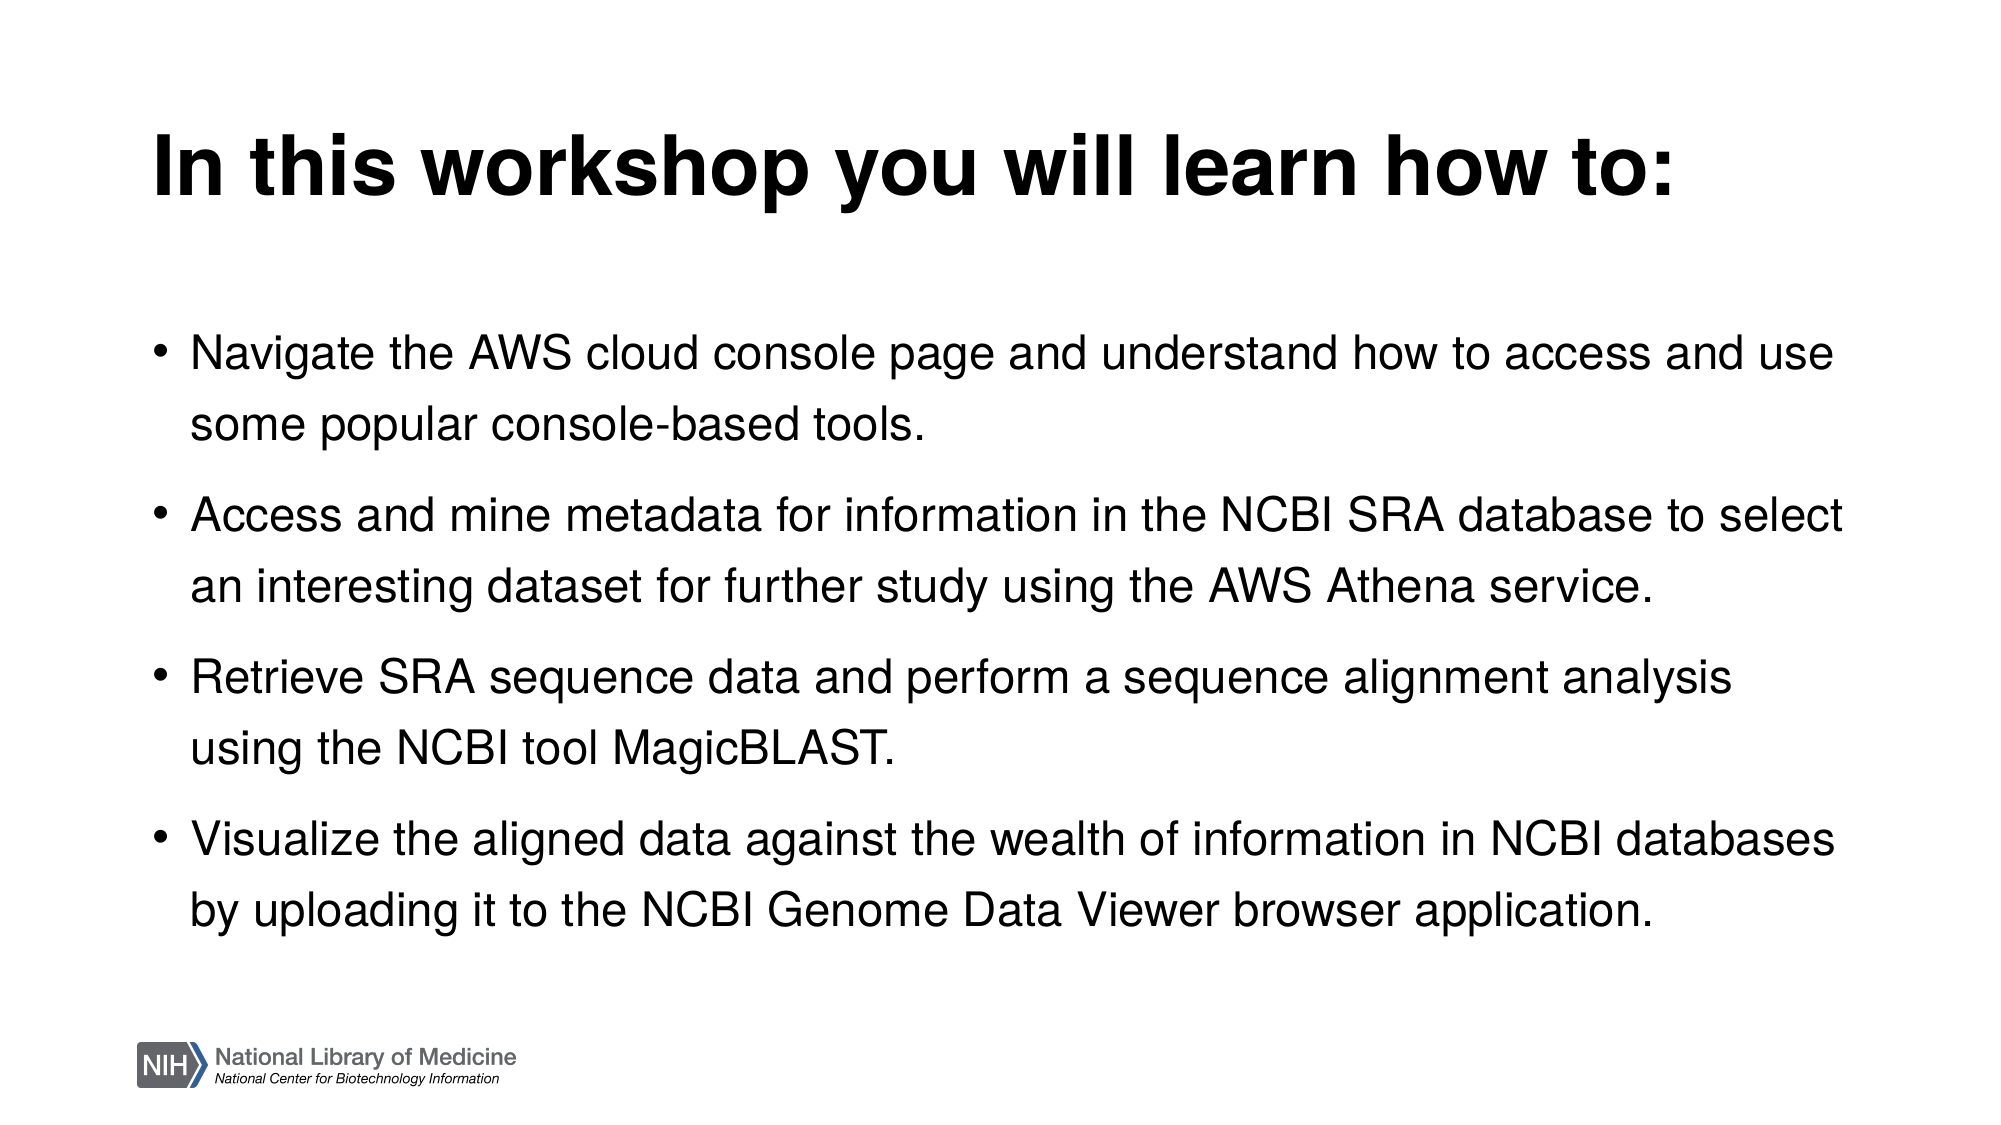

# In this workshop you will learn how to:
Navigate the AWS cloud console page and understand how to access and use some popular console-based tools.
Access and mine metadata for information in the NCBI SRA database to select an interesting dataset for further study using the AWS Athena service.
Retrieve SRA sequence data and perform a sequence alignment analysis using the NCBI tool MagicBLAST.
Visualize the aligned data against the wealth of information in NCBI databases by uploading it to the NCBI Genome Data Viewer browser application.